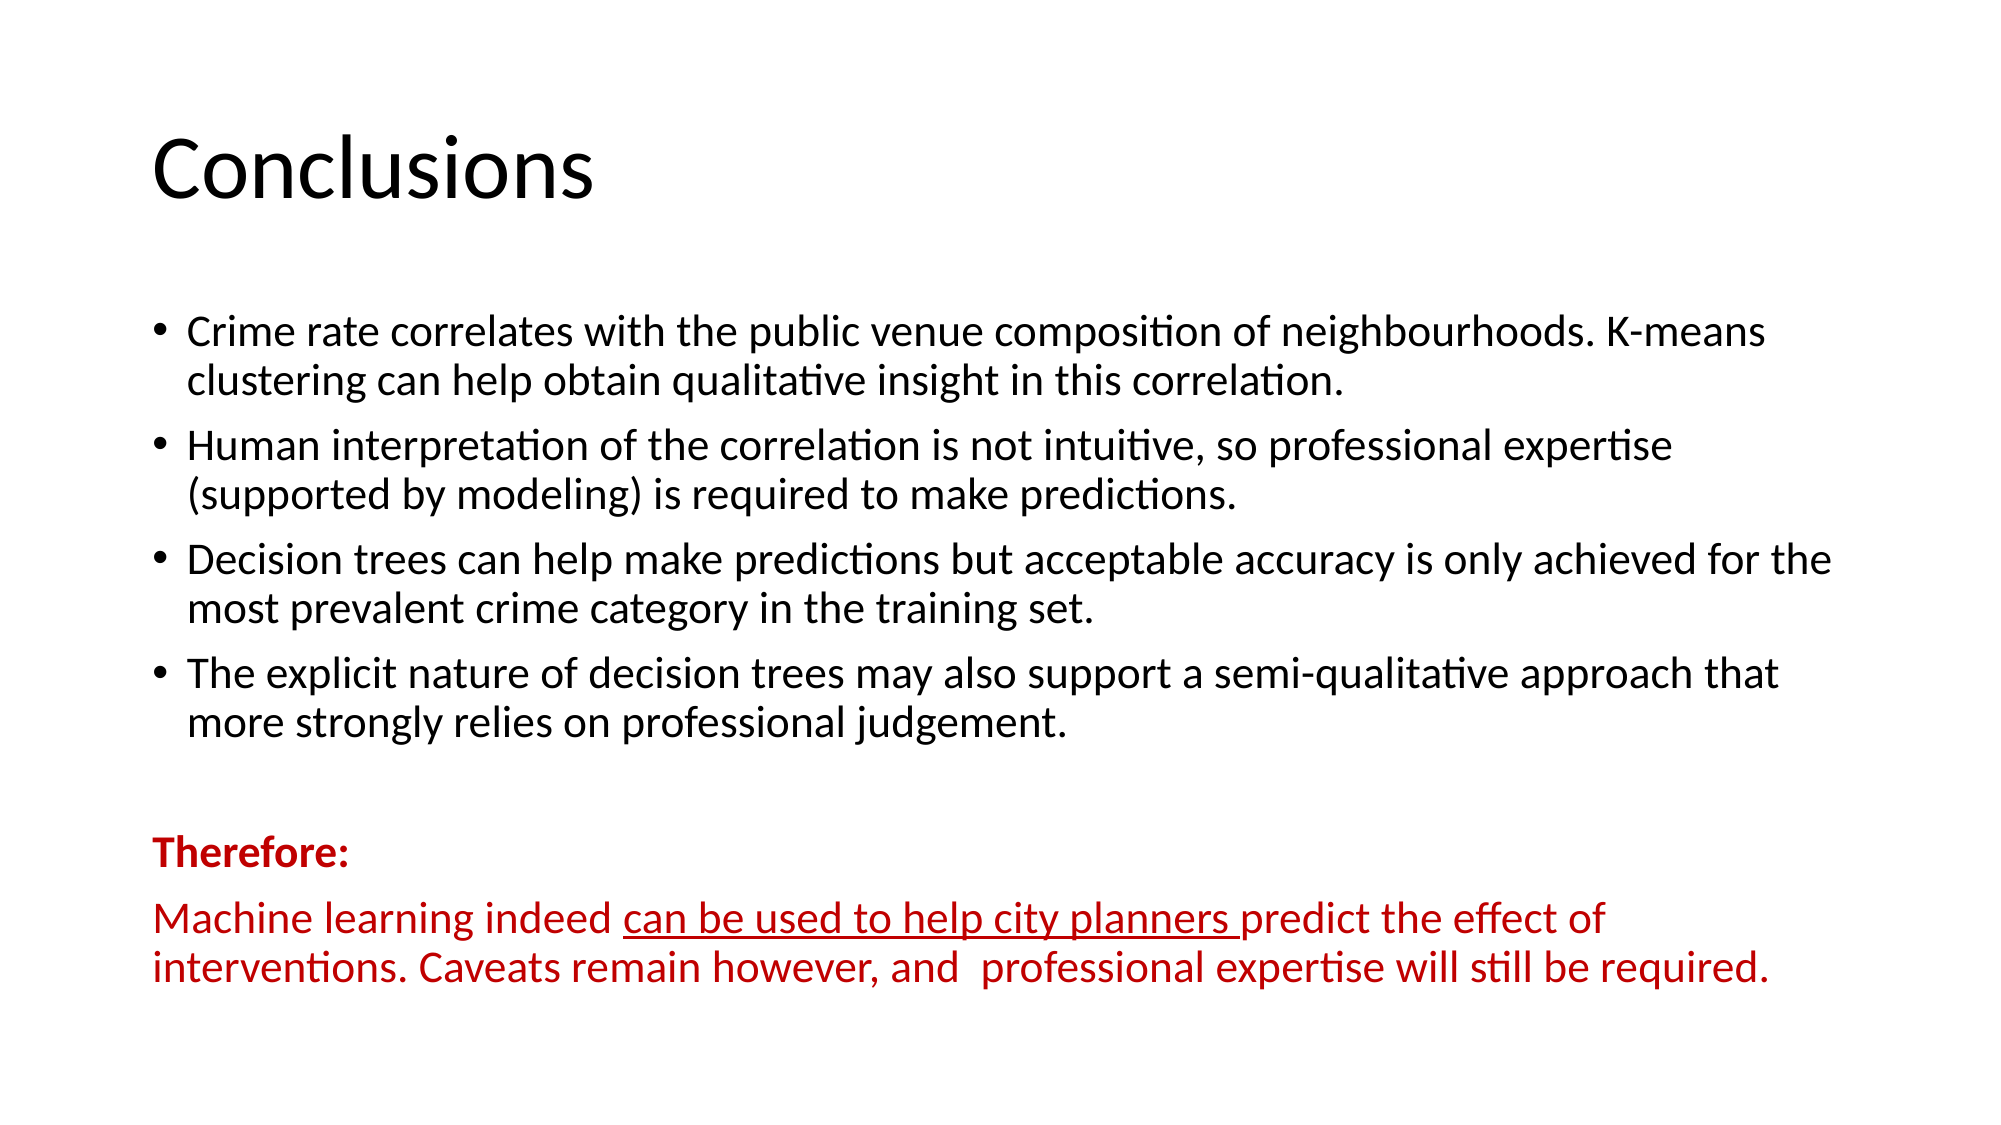

# Conclusions
Crime rate correlates with the public venue composition of neighbourhoods. K-means clustering can help obtain qualitative insight in this correlation.
Human interpretation of the correlation is not intuitive, so professional expertise (supported by modeling) is required to make predictions.
Decision trees can help make predictions but acceptable accuracy is only achieved for the most prevalent crime category in the training set.
The explicit nature of decision trees may also support a semi-qualitative approach that more strongly relies on professional judgement.

Therefore:
Machine learning indeed can be used to help city planners predict the effect of interventions. Caveats remain however, and  professional expertise will still be required.